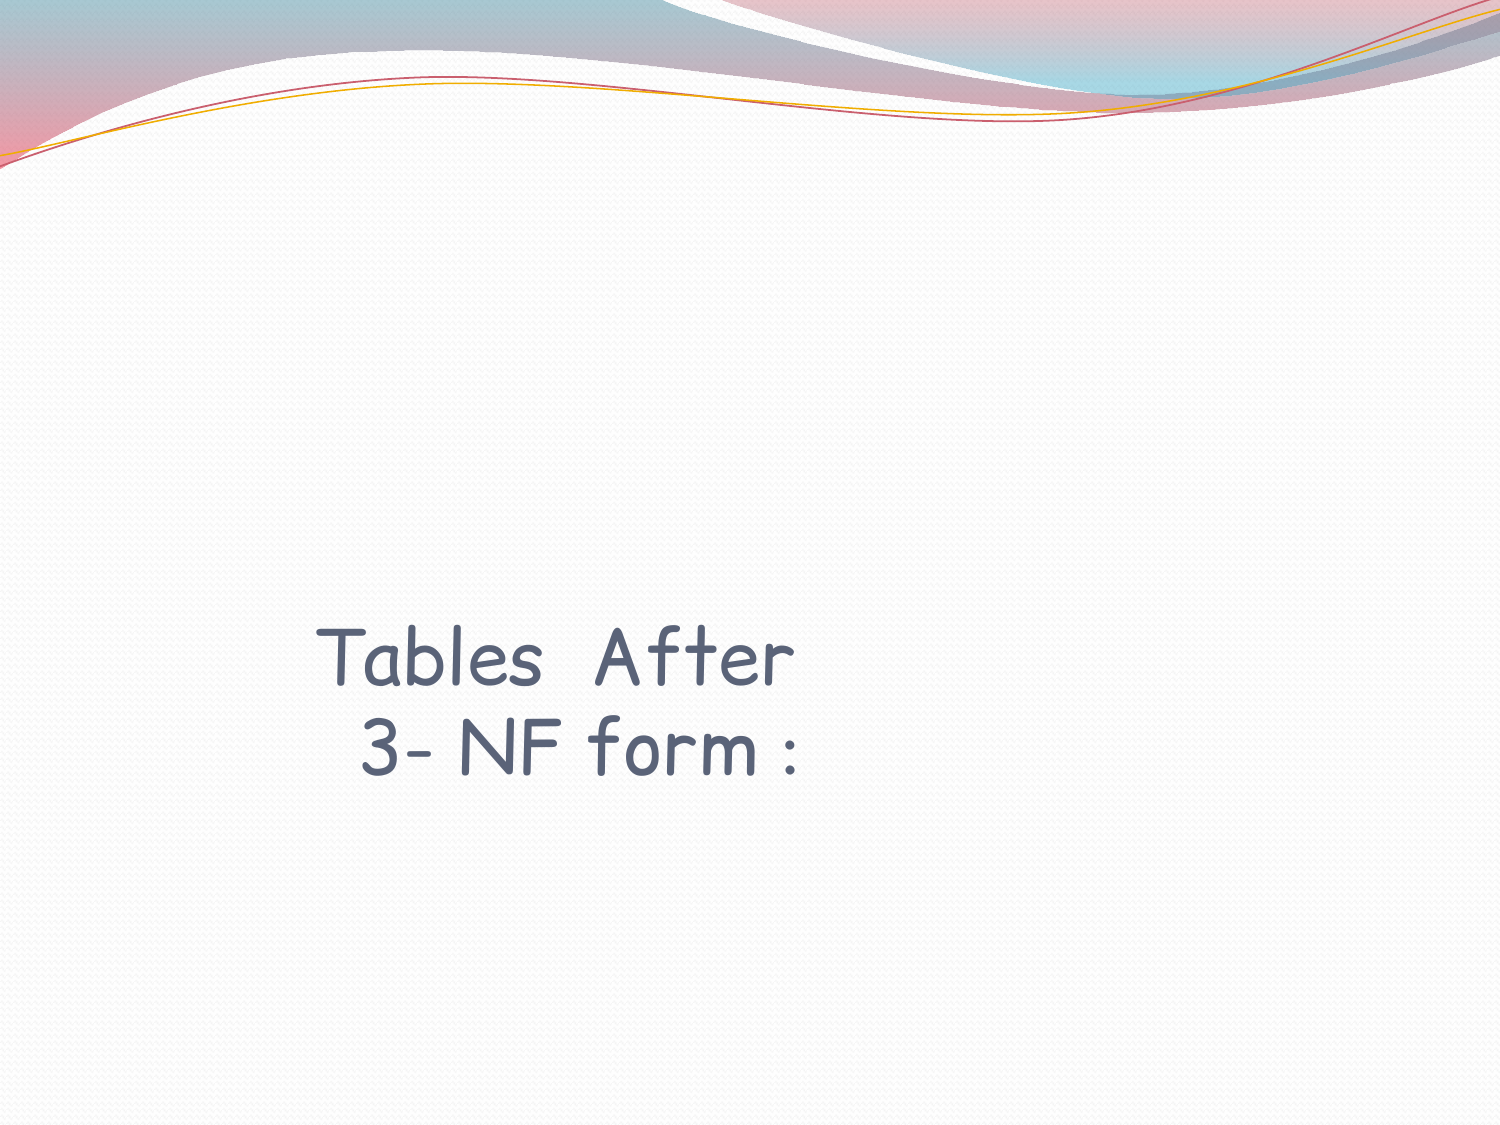

# Tables  After 3- NF form :